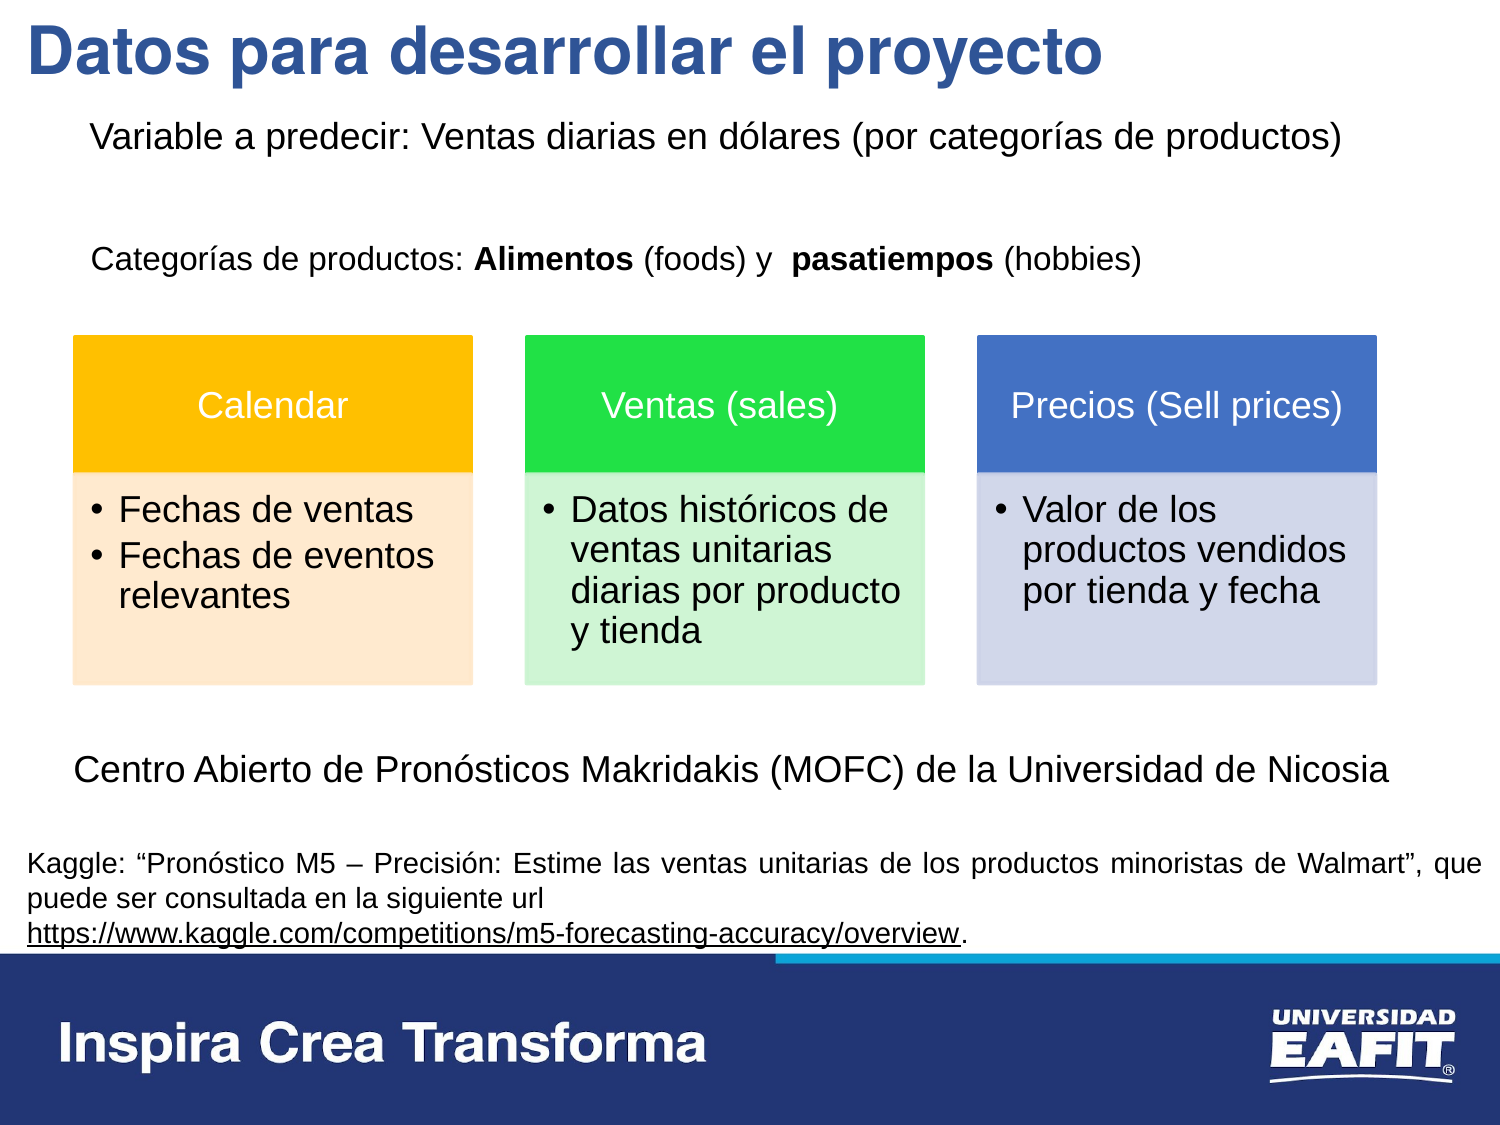

Datos para desarrollar el proyecto
Variable a predecir: Ventas diarias en dólares (por categorías de productos)
Categorías de productos: Alimentos (foods) y  pasatiempos (hobbies)

Calendar

Ventas (sales)

Precios (Sell prices)

Fechas de ventas
Fechas de eventos relevantes

Datos históricos de ventas unitarias diarias por producto y tienda

Valor de los productos vendidos por tienda y fecha
Centro Abierto de Pronósticos Makridakis (MOFC) de la Universidad de Nicosia
Kaggle: “Pronóstico M5 – Precisión: Estime las ventas unitarias de los productos minoristas de Walmart”, que puede ser consultada en la siguiente url
https://www.kaggle.com/competitions/m5-forecasting-accuracy/overview.